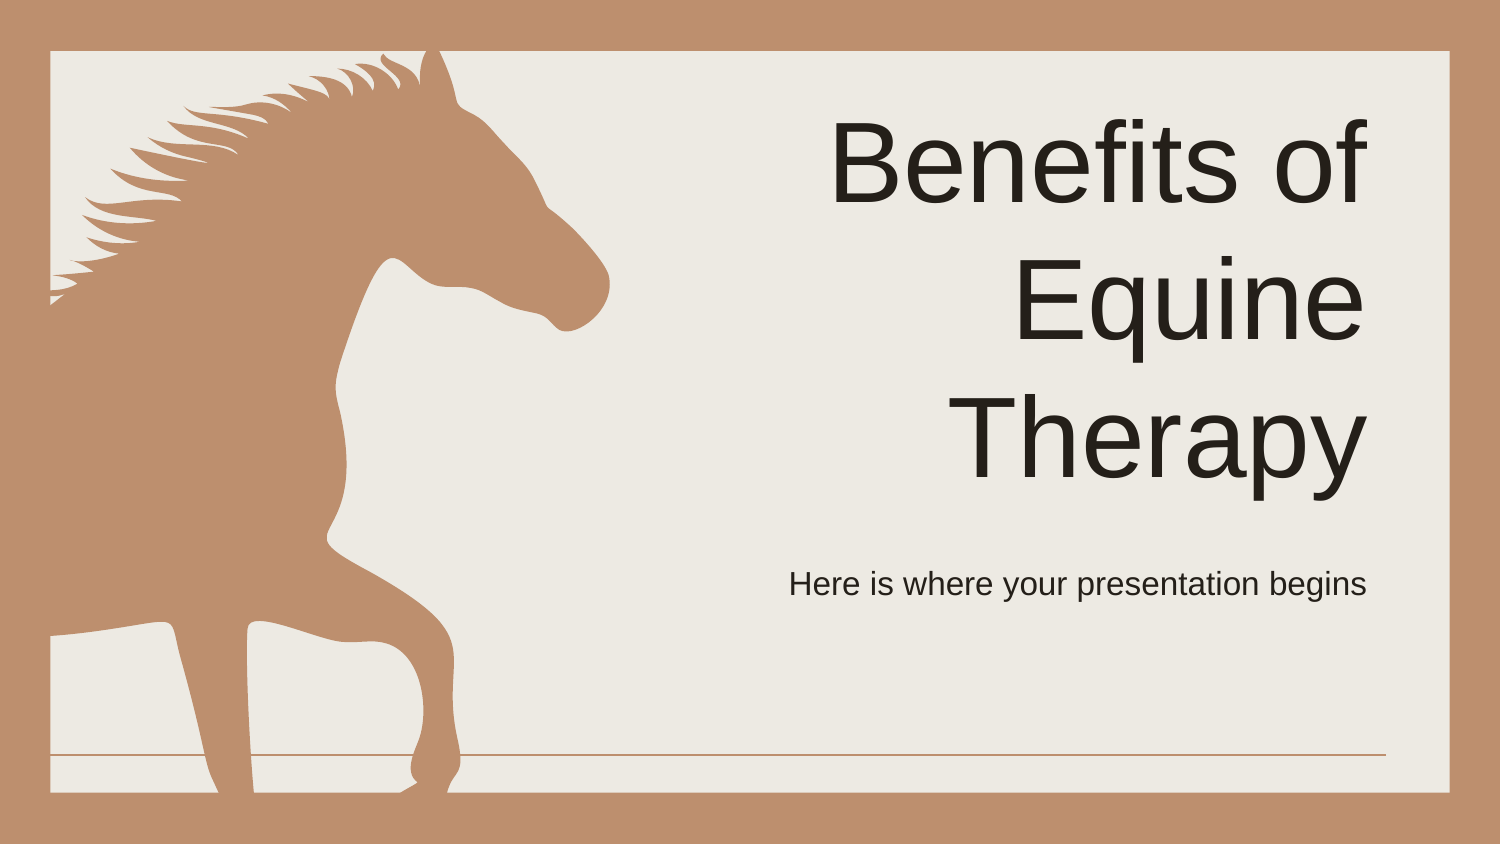

# Benefits of Equine Therapy
Here is where your presentation begins